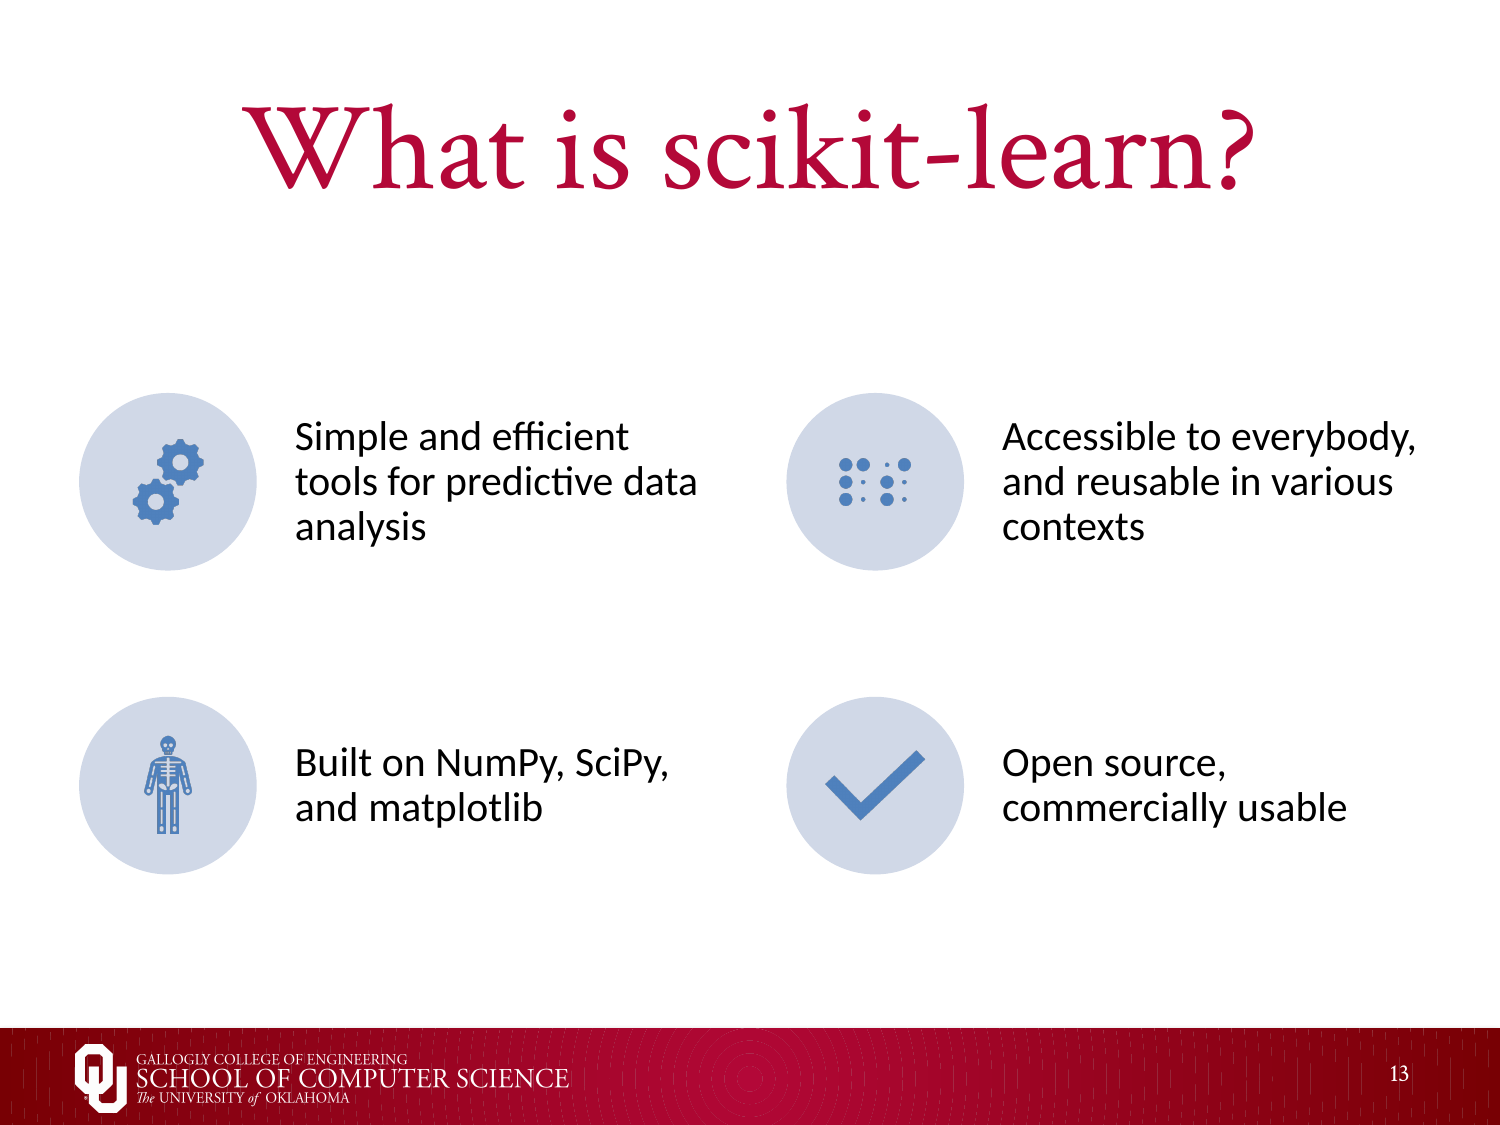

# What is scikit-learn?
Simple and efficient tools for predictive data analysis
Accessible to everybody, and reusable in various contexts
Built on NumPy, SciPy, and matplotlib
Open source, commercially usable
13